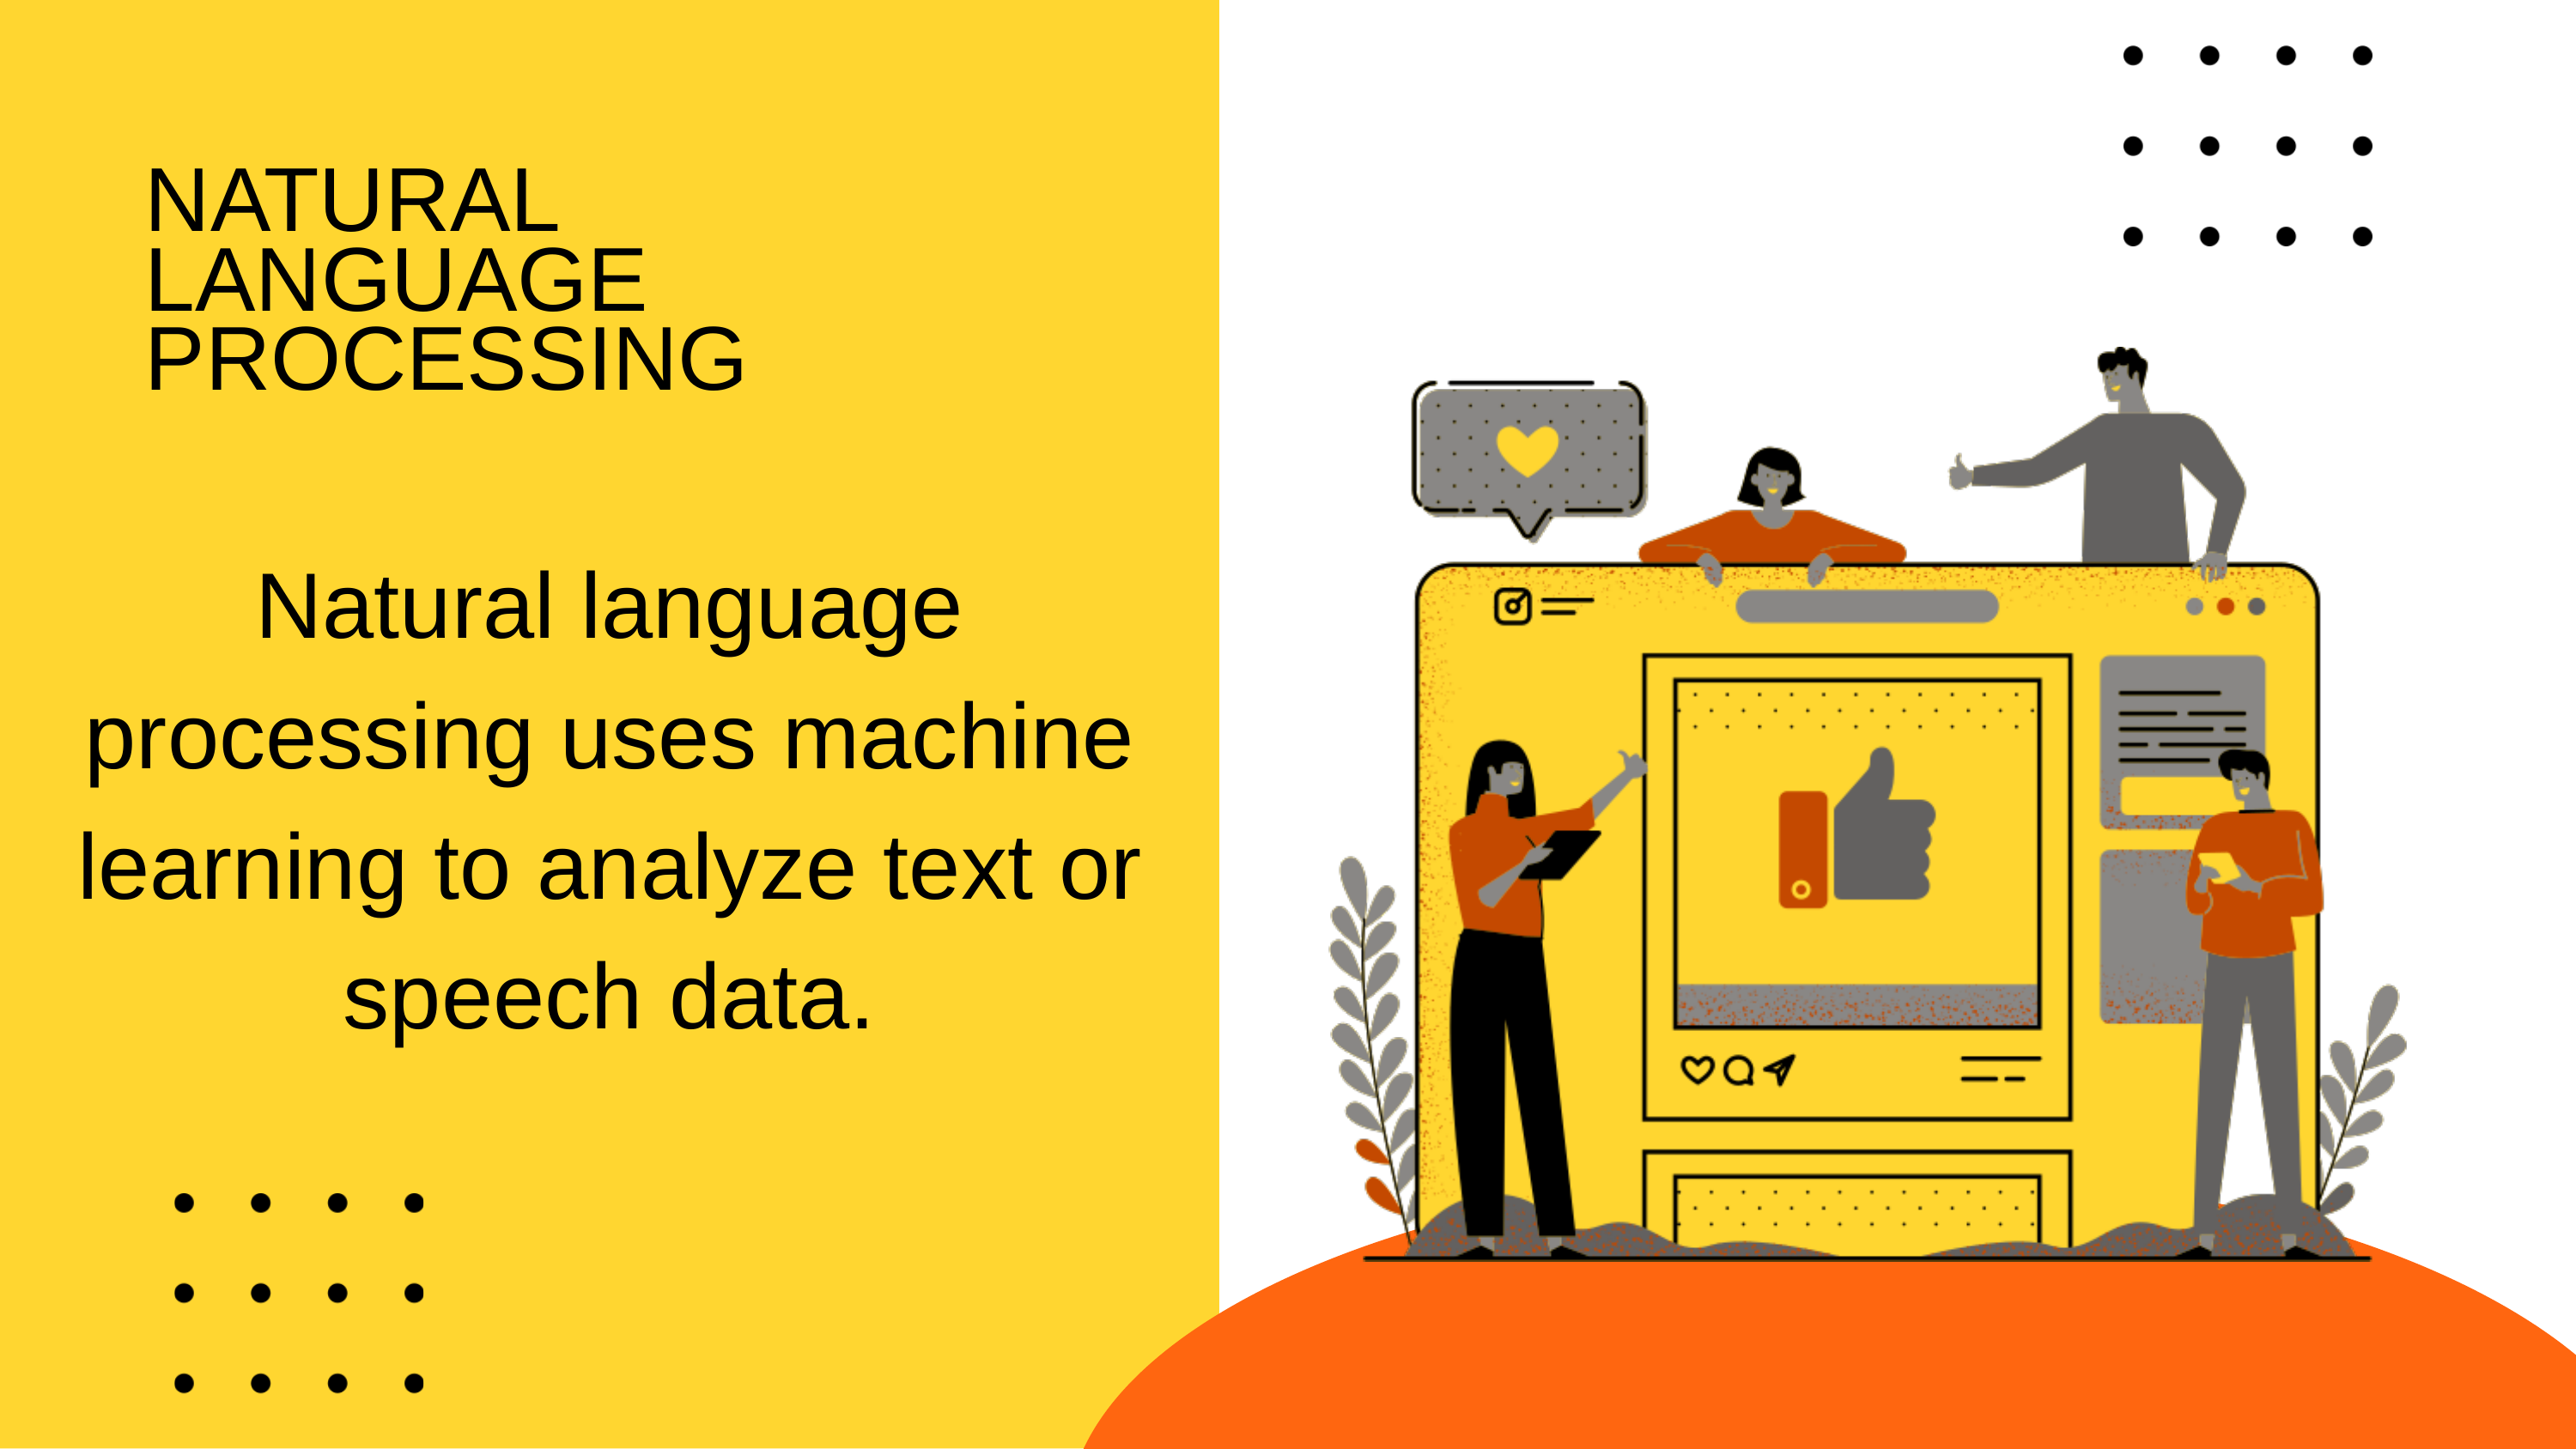

NATURAL LANGUAGE PROCESSING

Natural language processing uses machine learning to analyze text or speech data.